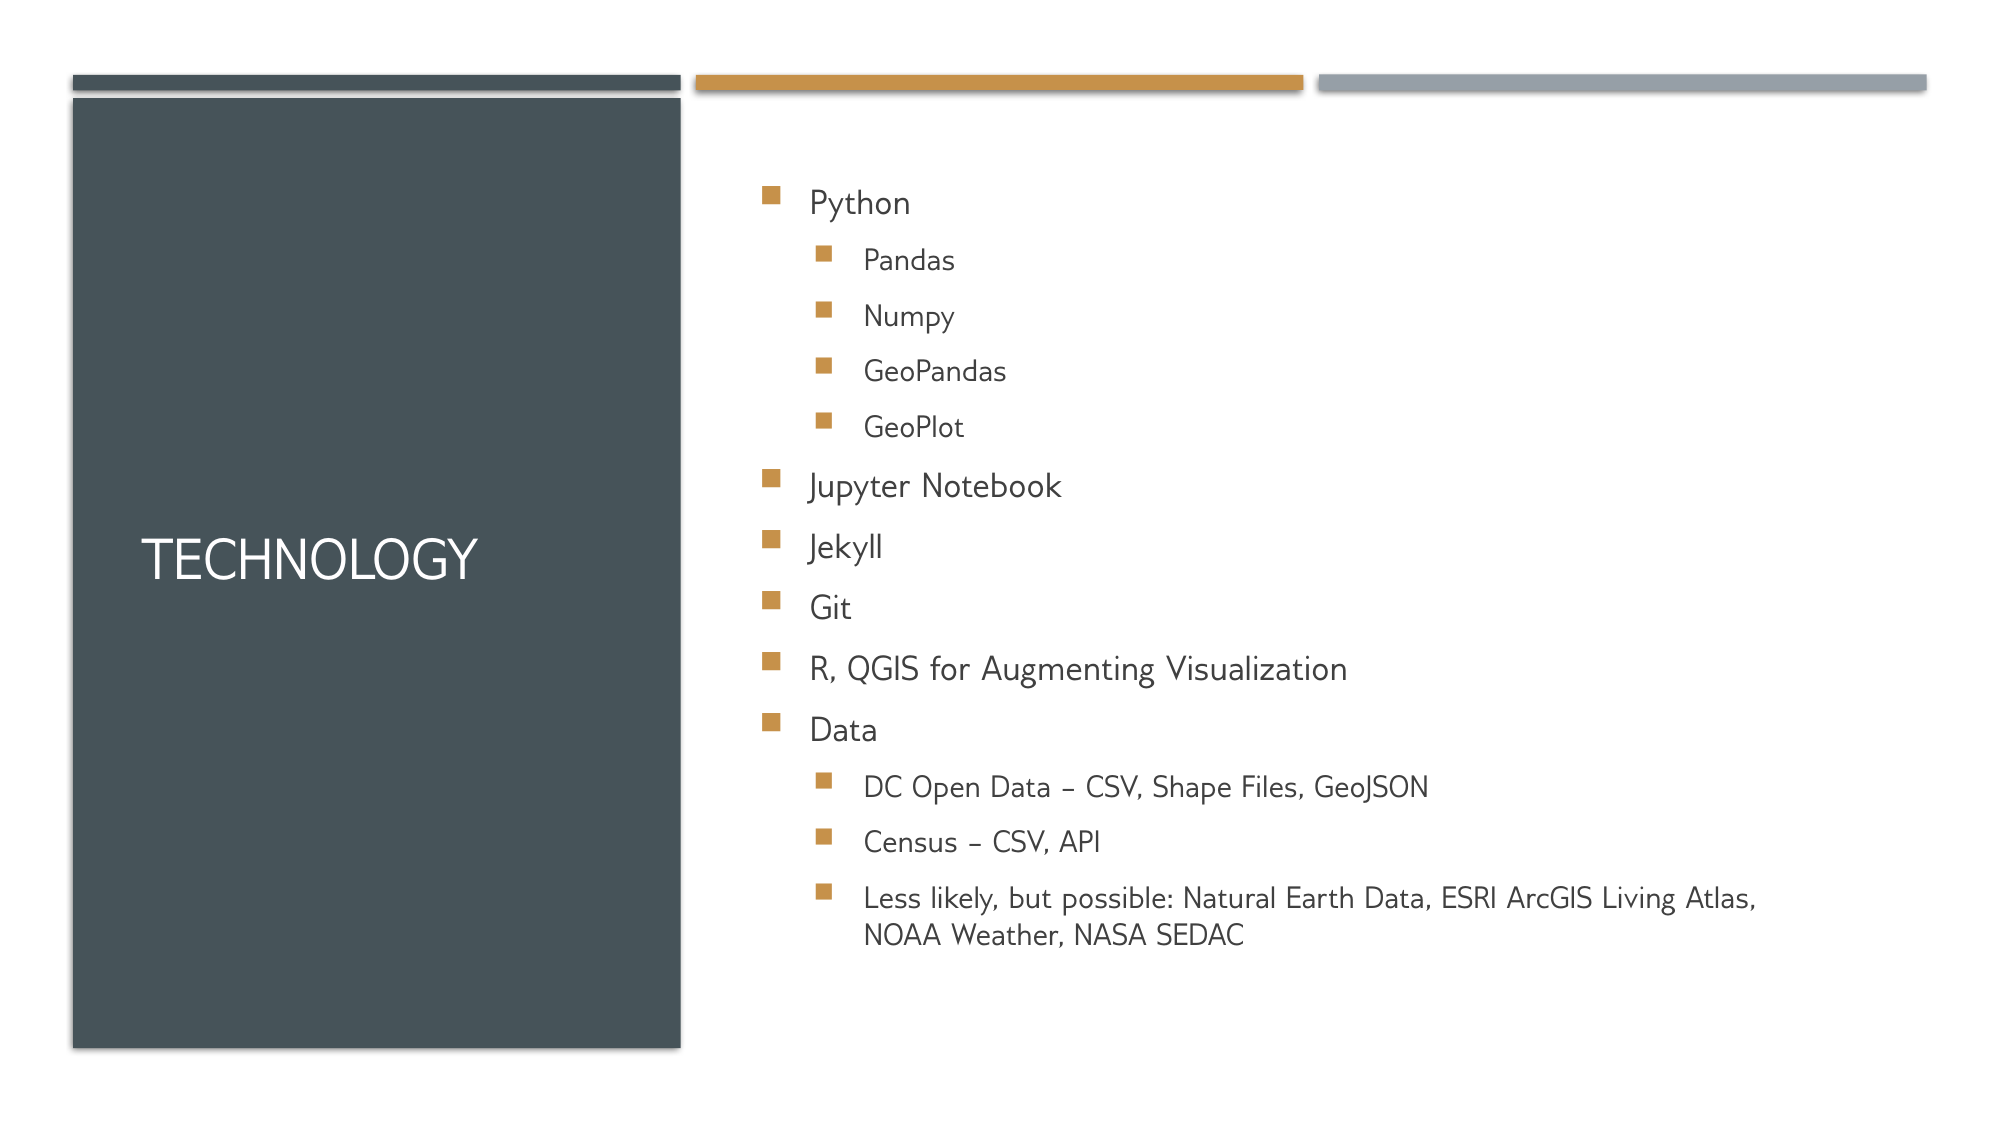

# Technology
Python
Pandas
Numpy
GeoPandas
GeoPlot
Jupyter Notebook
Jekyll
Git
R, QGIS for Augmenting Visualization
Data
DC Open Data – CSV, Shape Files, GeoJSON
Census – CSV, API
Less likely, but possible: Natural Earth Data, ESRI ArcGIS Living Atlas, NOAA Weather, NASA SEDAC